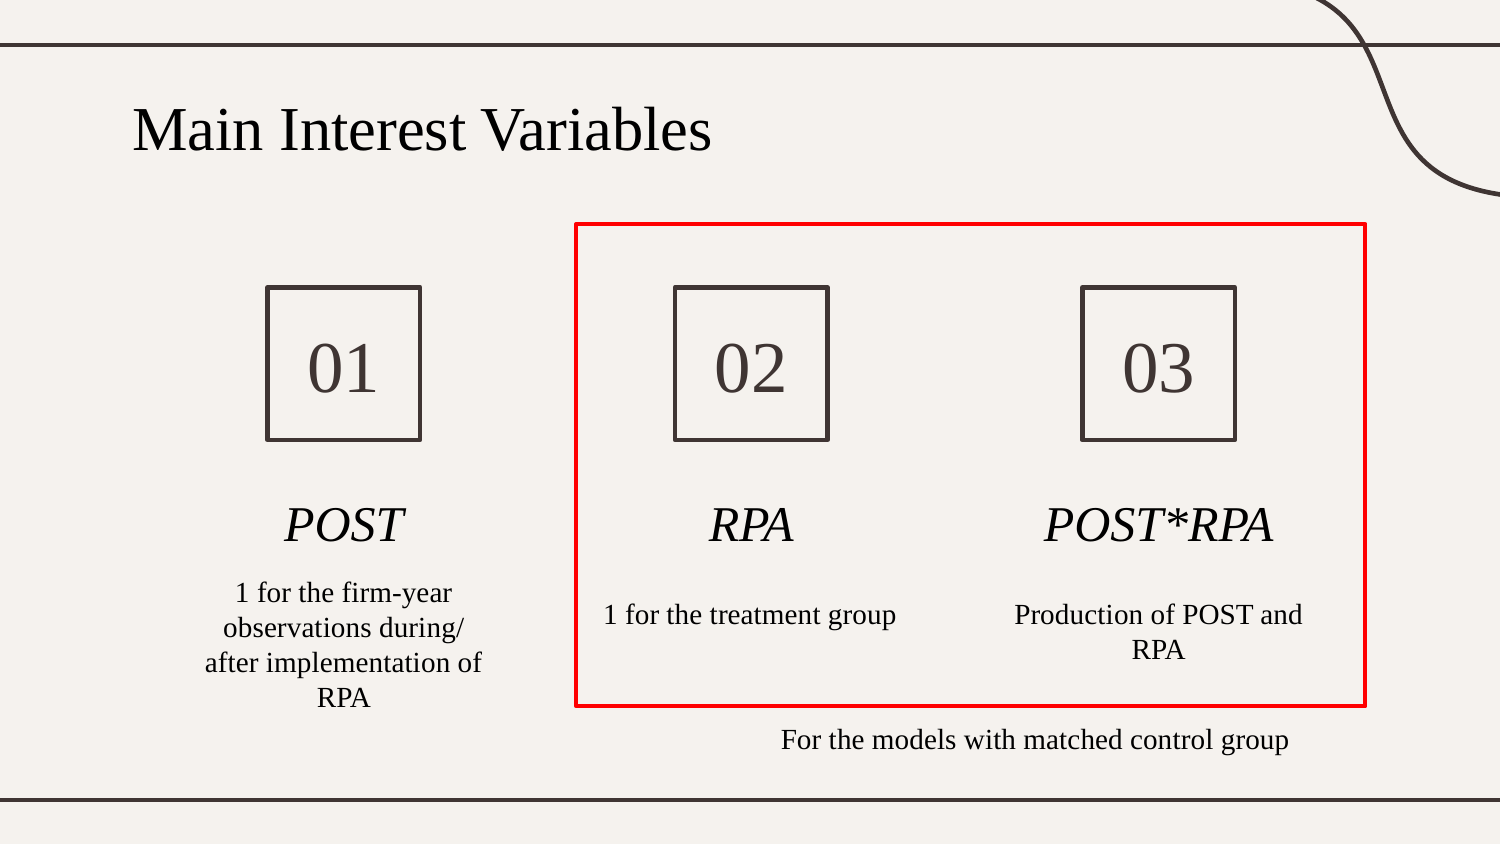

# Main Interest Variables

01

02

03
POST
RPA
POST*RPA
1 for the firm-year observations during/ after implementation of RPA
1 for the treatment group
Production of POST and RPA
For the models with matched control group